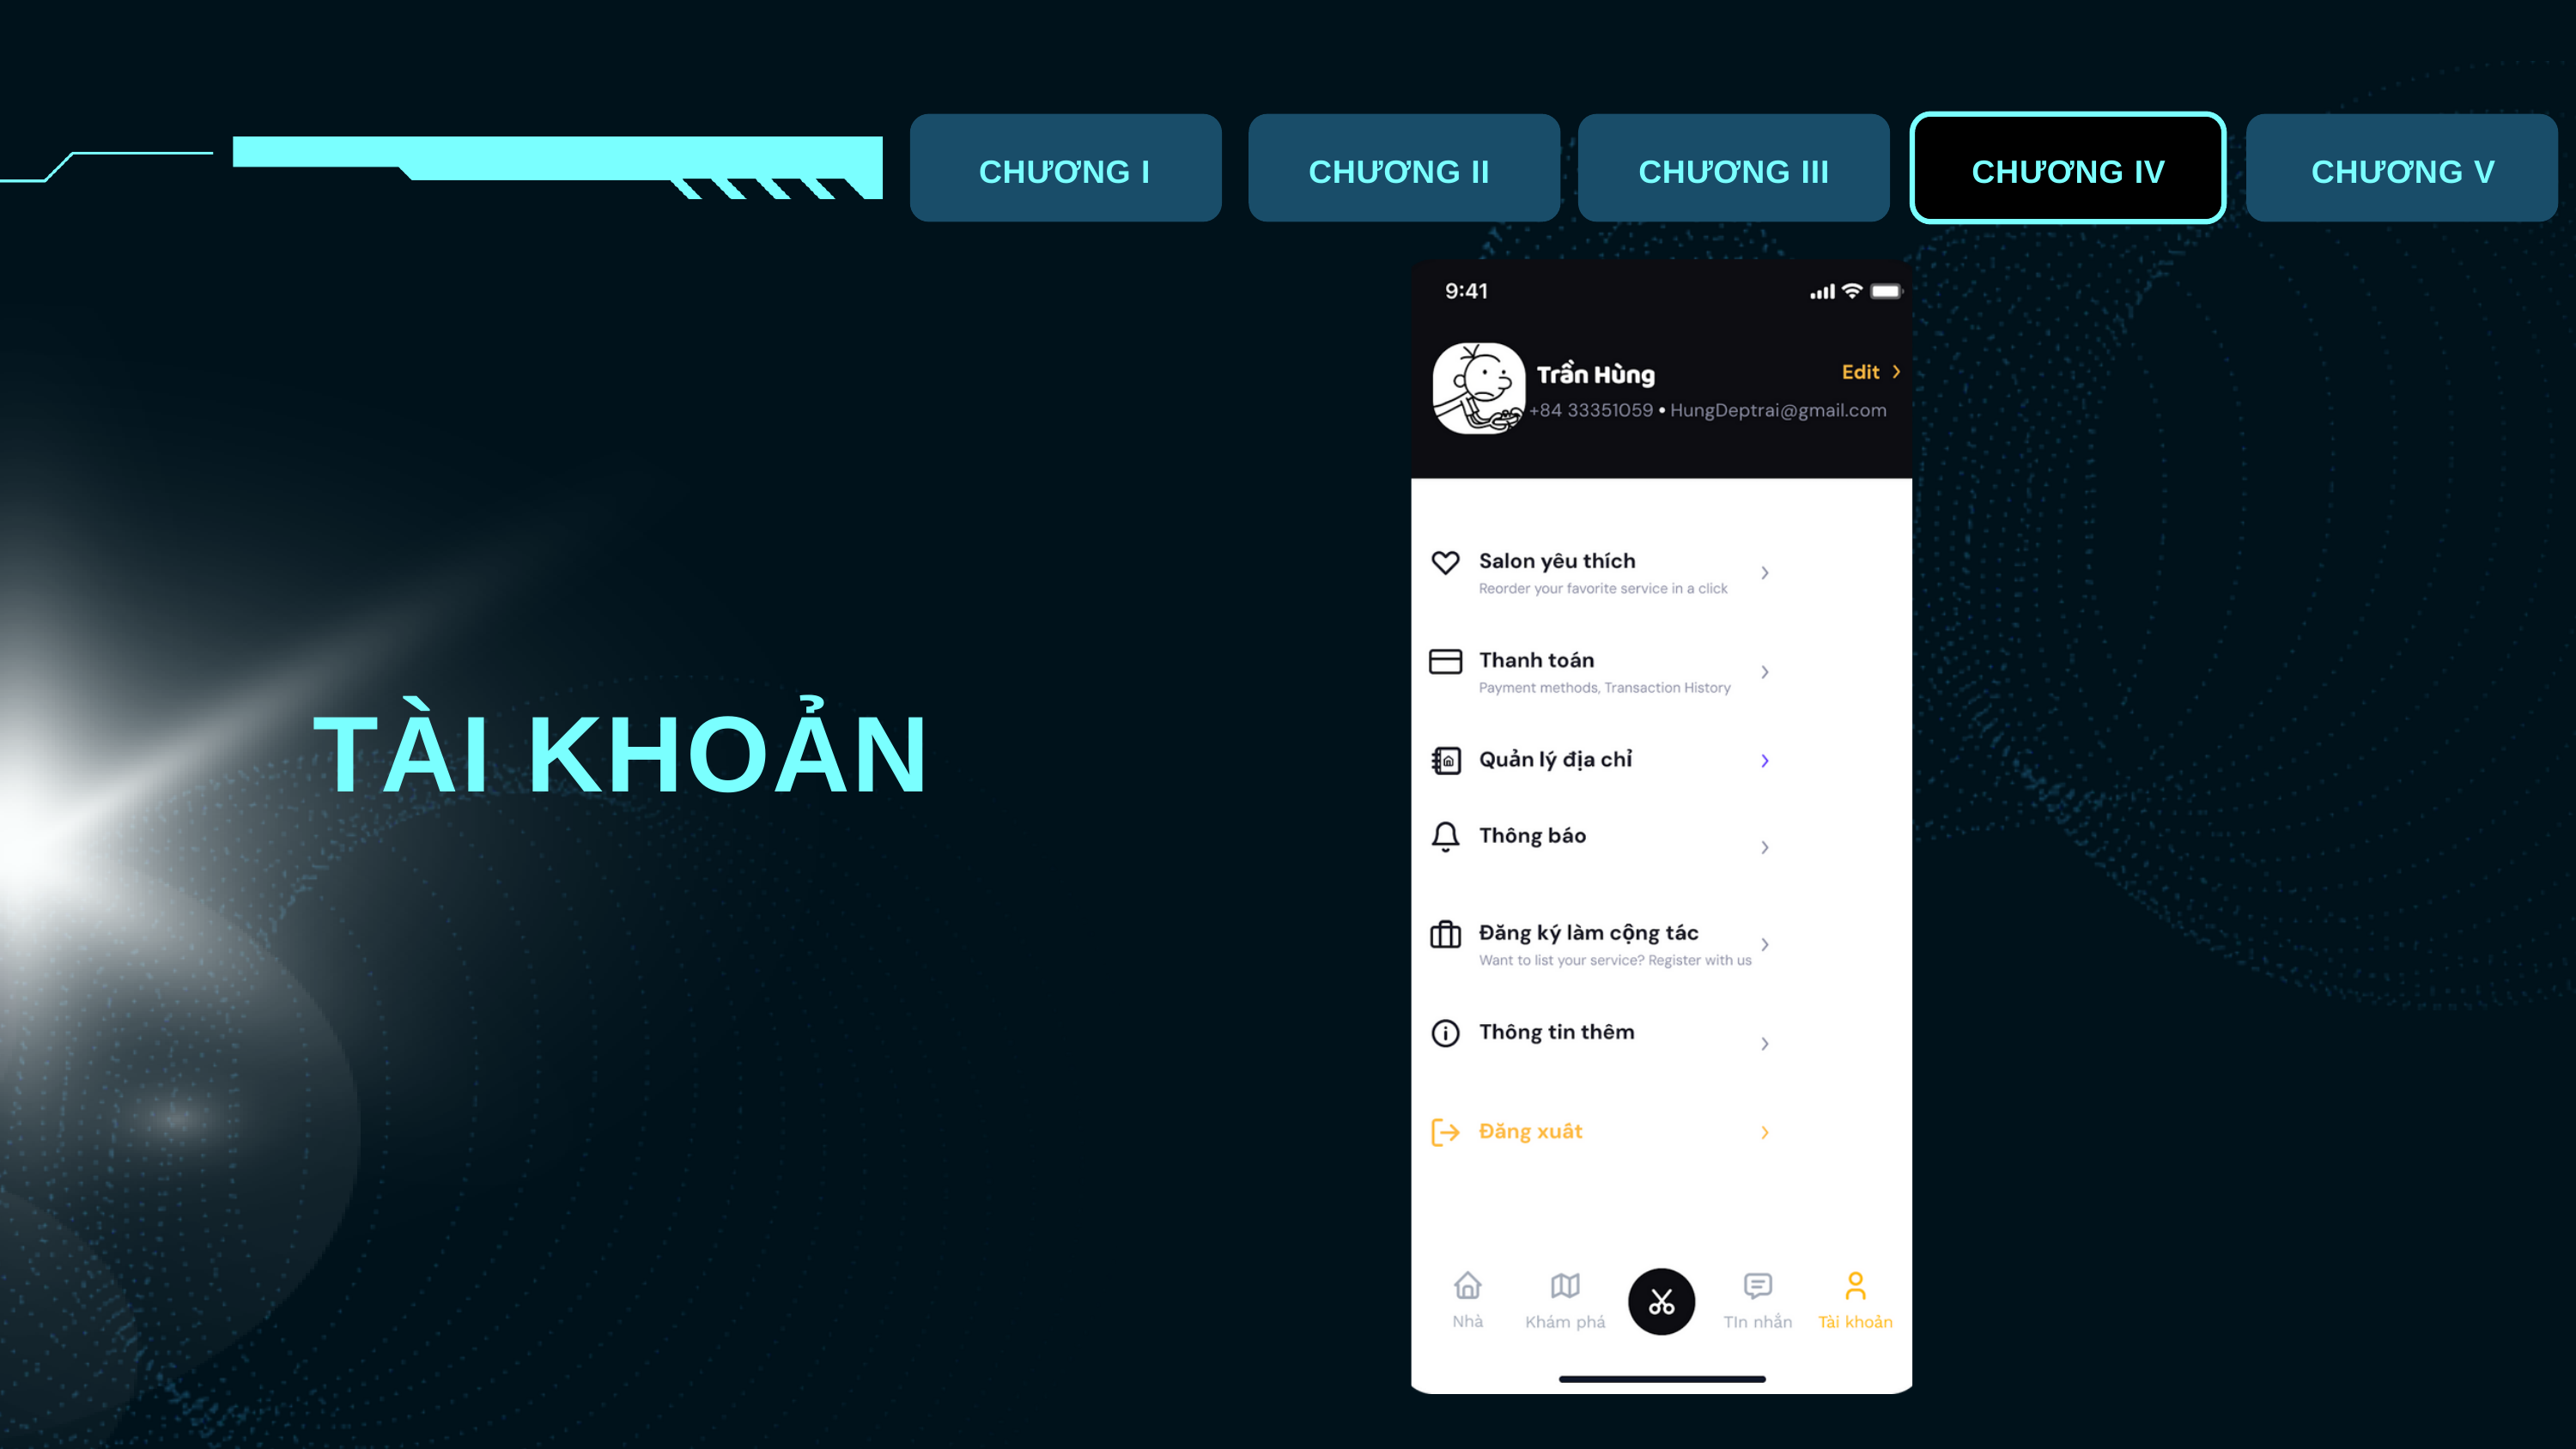

CHƯƠNG I
CHƯƠNG II
CHƯƠNG III
CHƯƠNG IV
CHƯƠNG V

TÀI KHOẢN